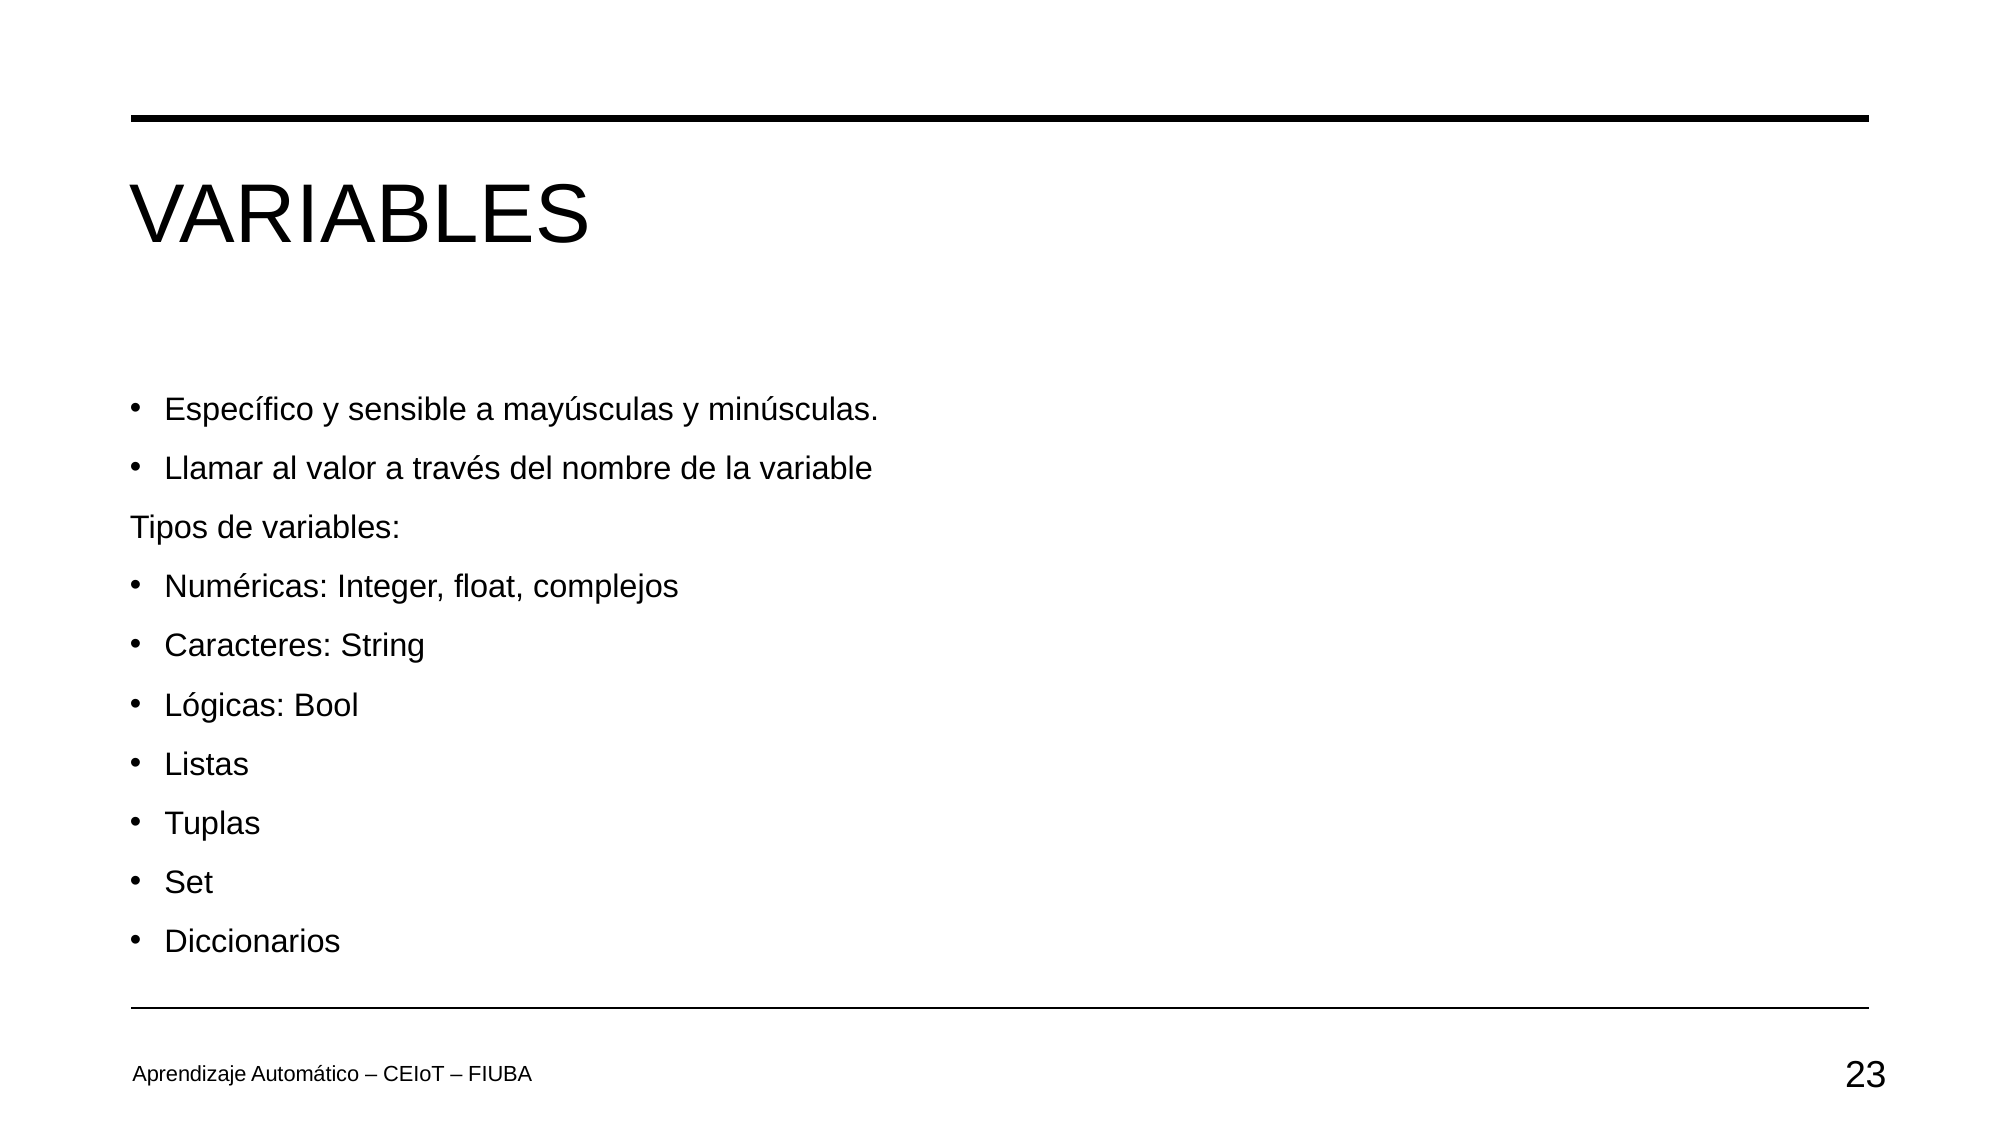

# Variables
Específico y sensible a mayúsculas y minúsculas.
Llamar al valor a través del nombre de la variable
Tipos de variables:
Numéricas: Integer, float, complejos
Caracteres: String
Lógicas: Bool
Listas
Tuplas
Set
Diccionarios
Aprendizaje Automático – CEIoT – FIUBA
23